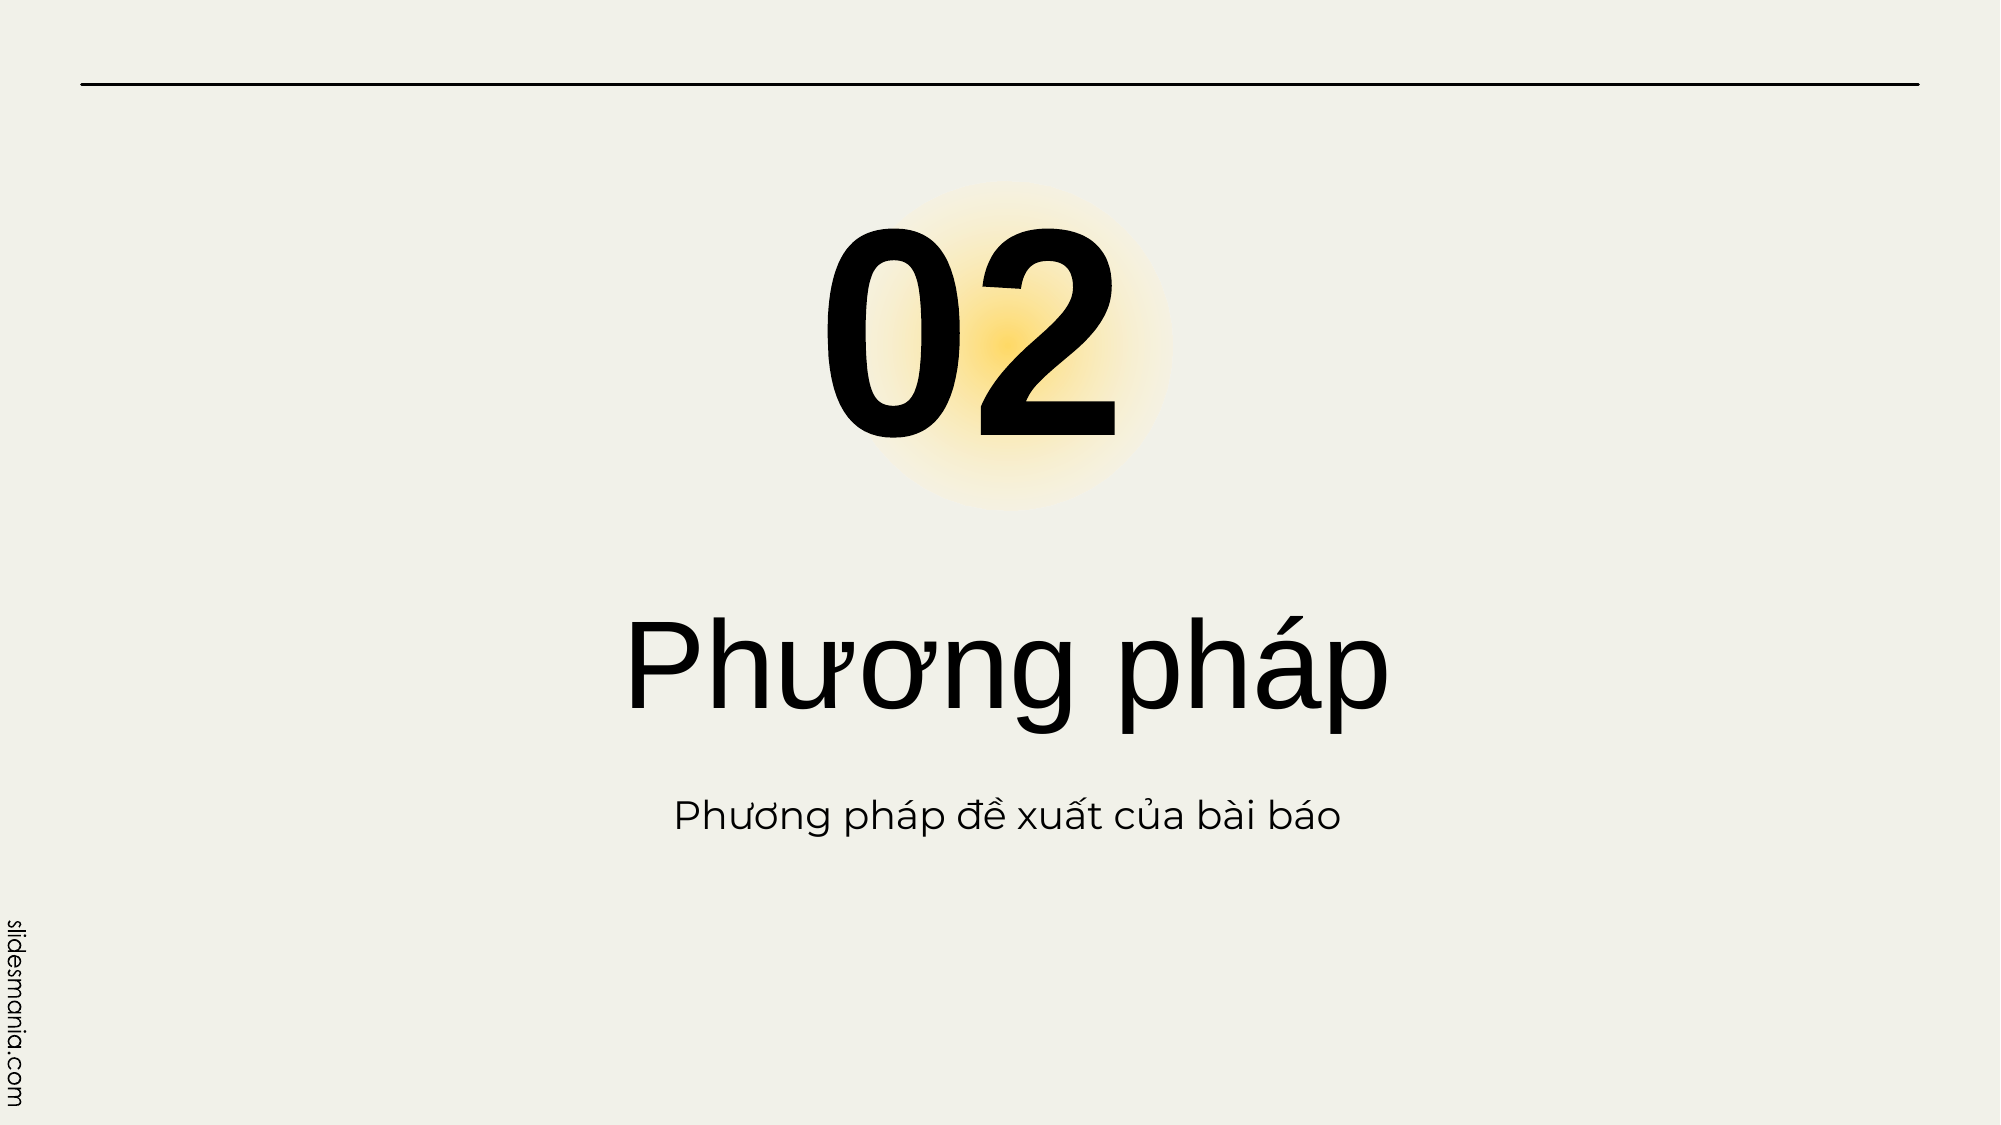

02
# Phương pháp
Phương pháp đề xuất của bài báo